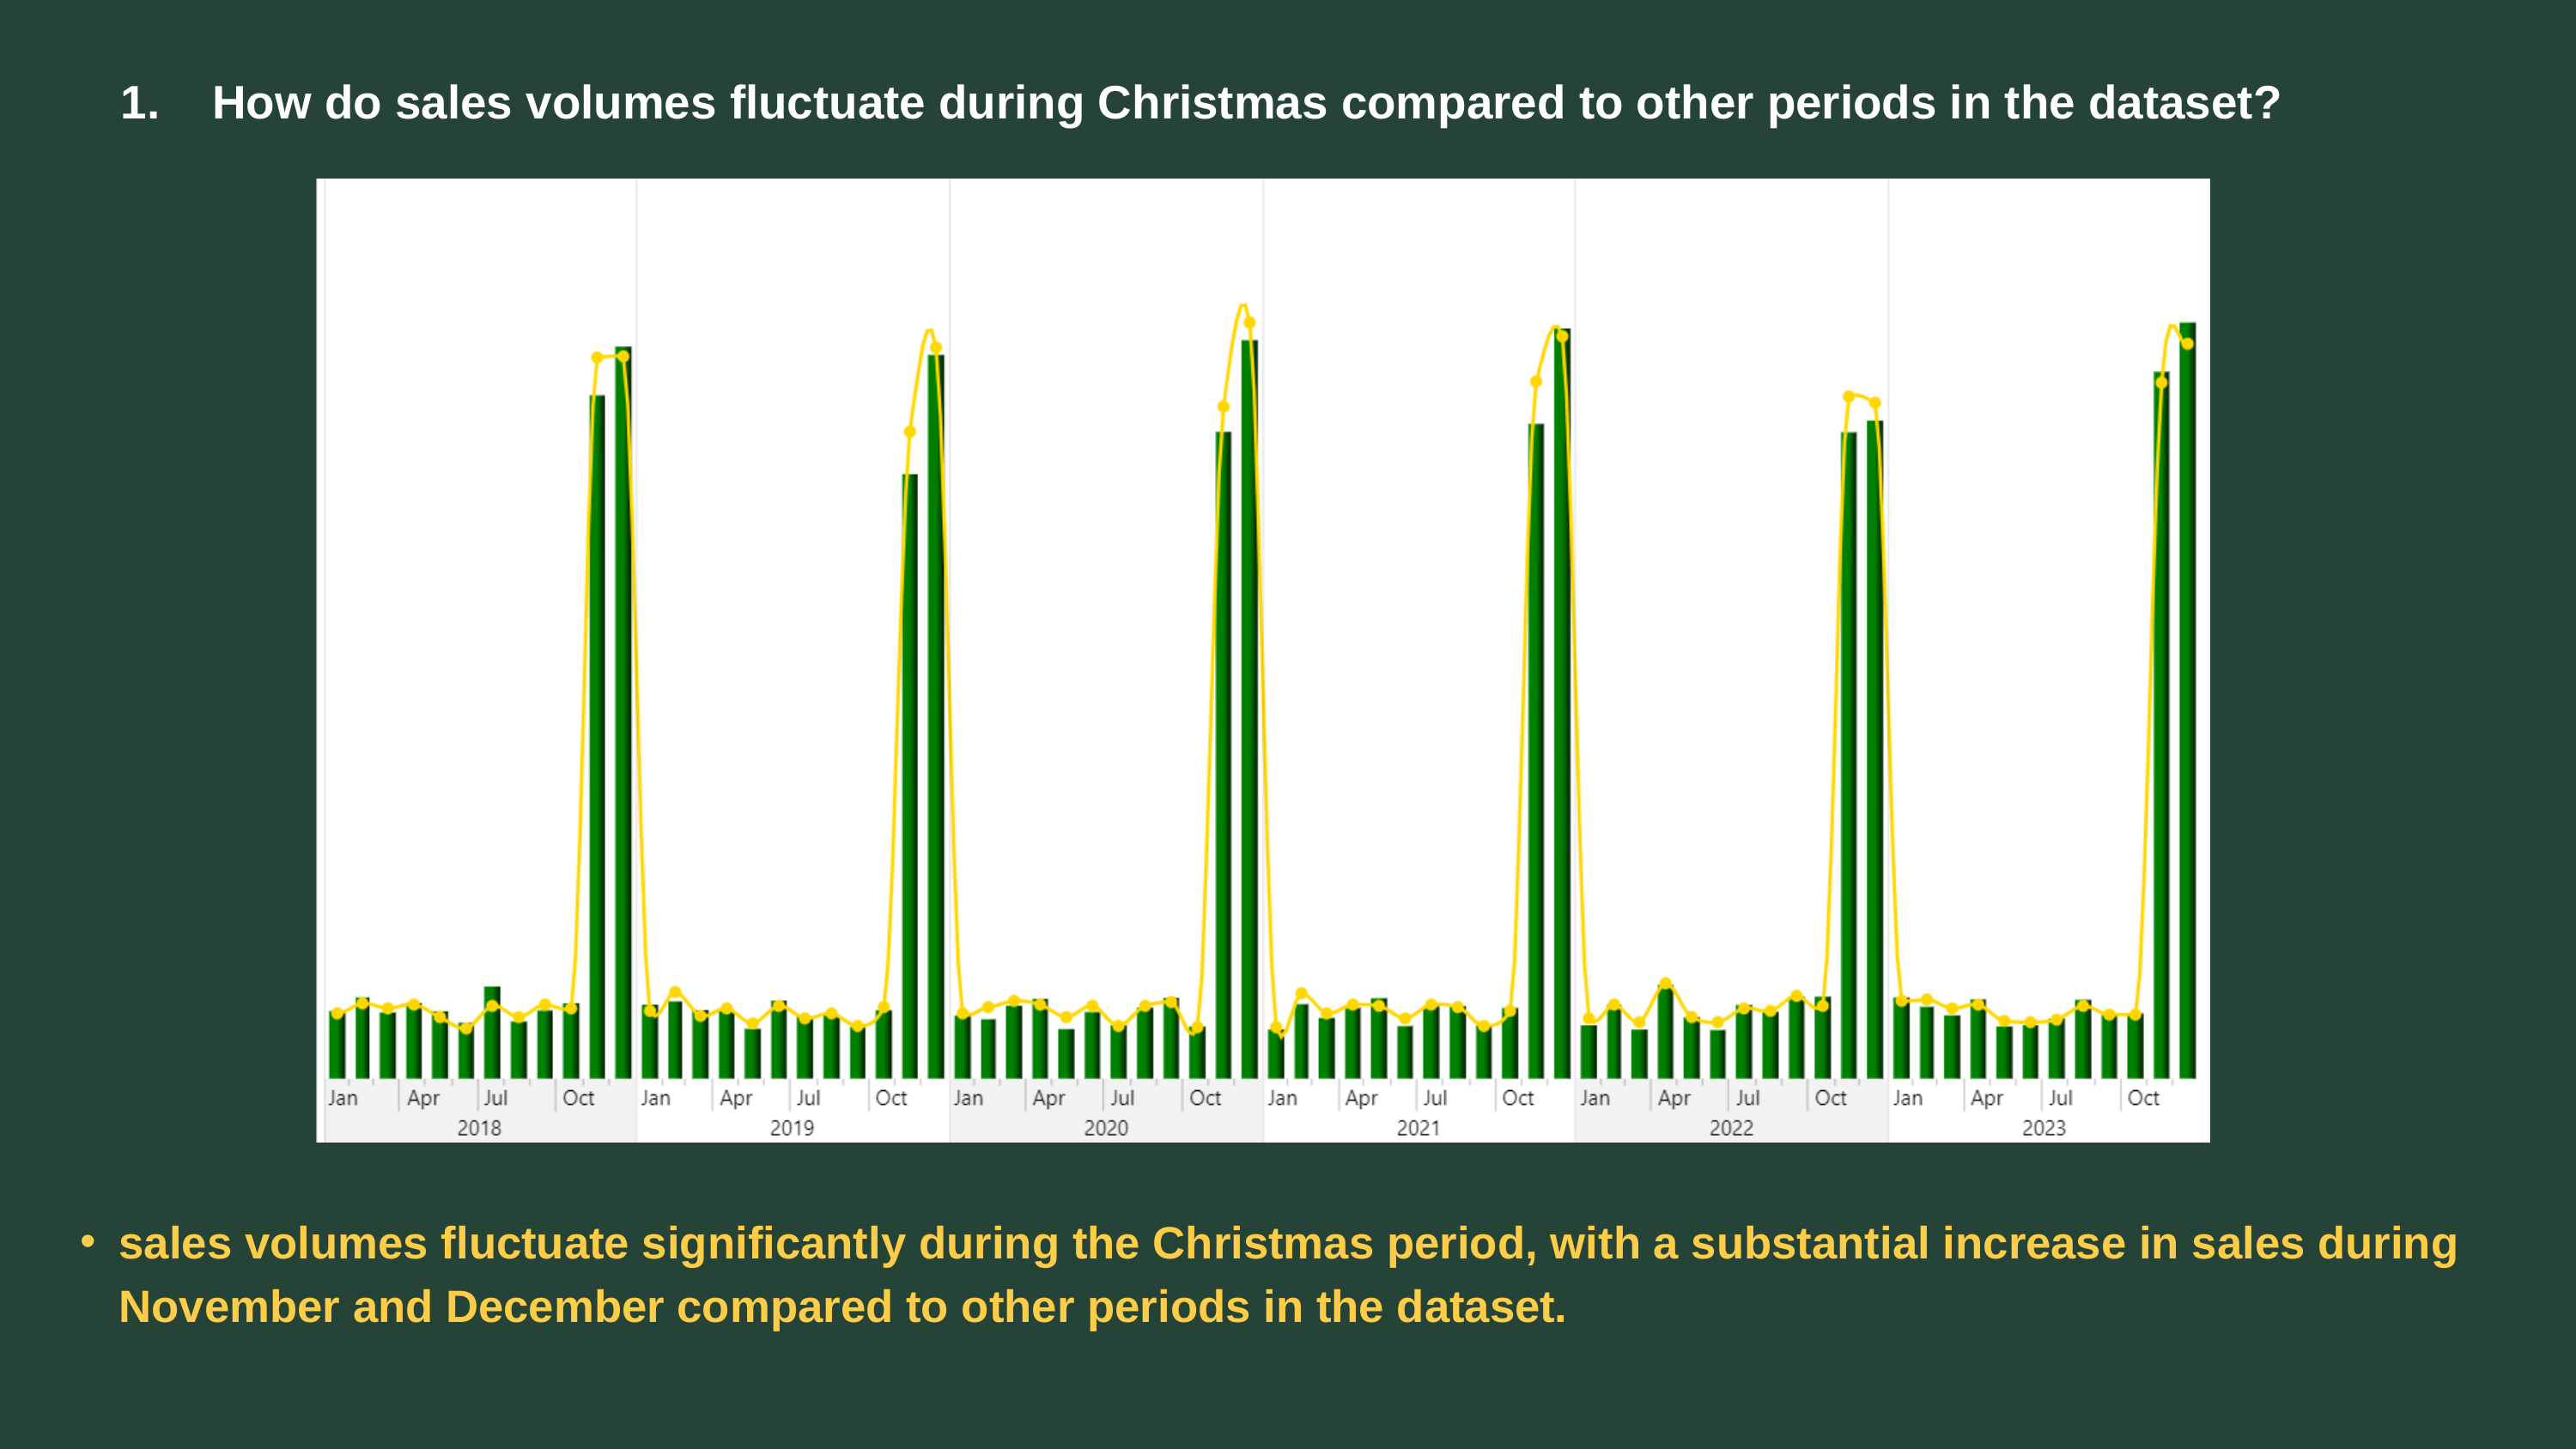

1.    How do sales volumes fluctuate during Christmas compared to other periods in the dataset?

sales volumes fluctuate significantly during the Christmas period, with a substantial increase in sales during November and December compared to other periods in the dataset.